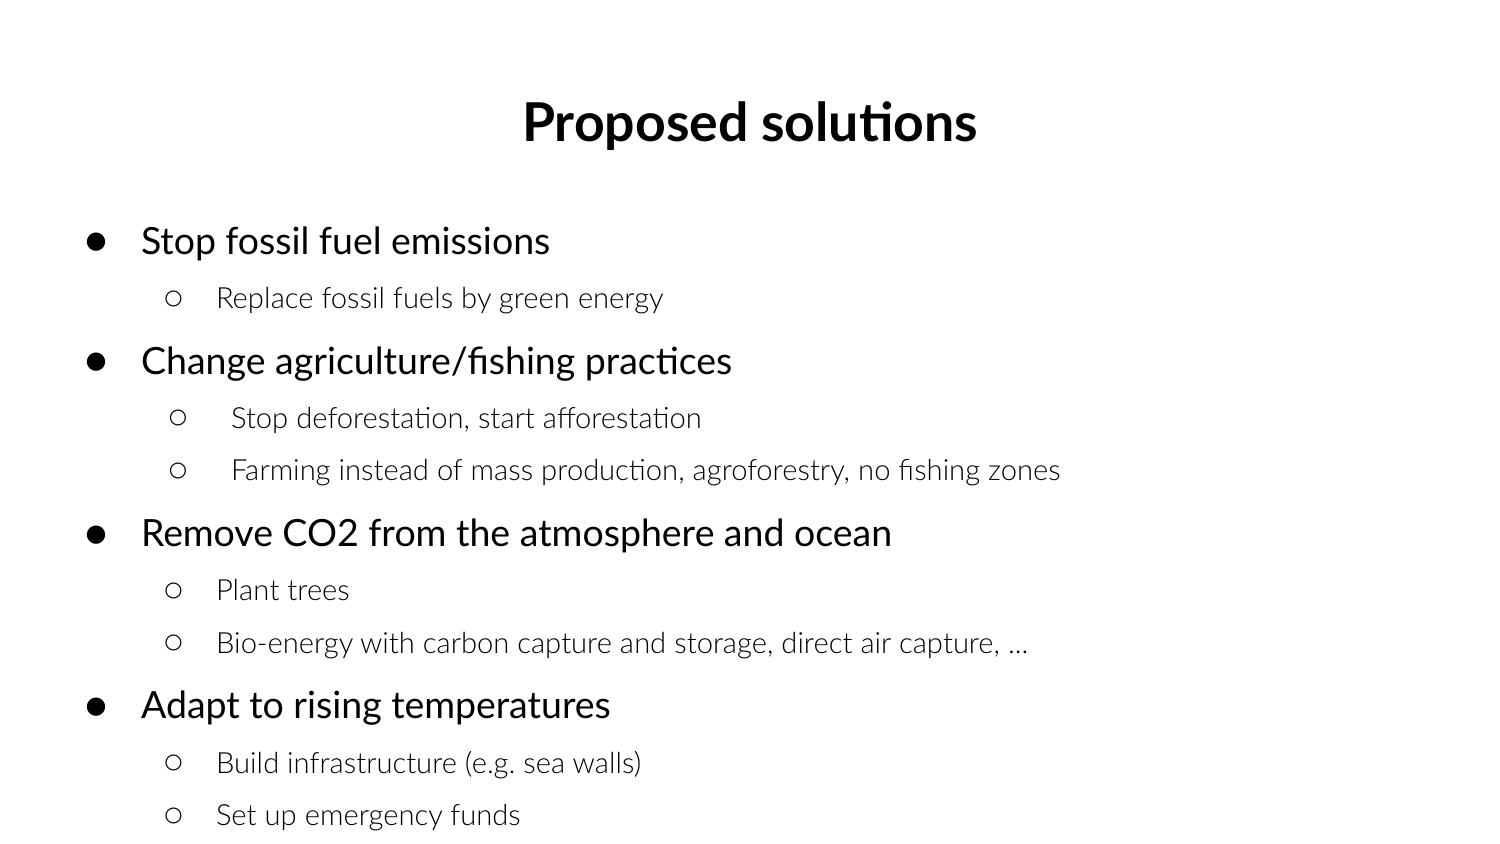

# Proposed solutions
Stop fossil fuel emissions
Replace fossil fuels by green energy
Change agriculture/fishing practices
Stop deforestation, start afforestation
Farming instead of mass production, agroforestry, no fishing zones
Remove CO2 from the atmosphere and ocean
Plant trees
Bio-energy with carbon capture and storage, direct air capture, ...
Adapt to rising temperatures
Build infrastructure (e.g. sea walls)
Set up emergency funds